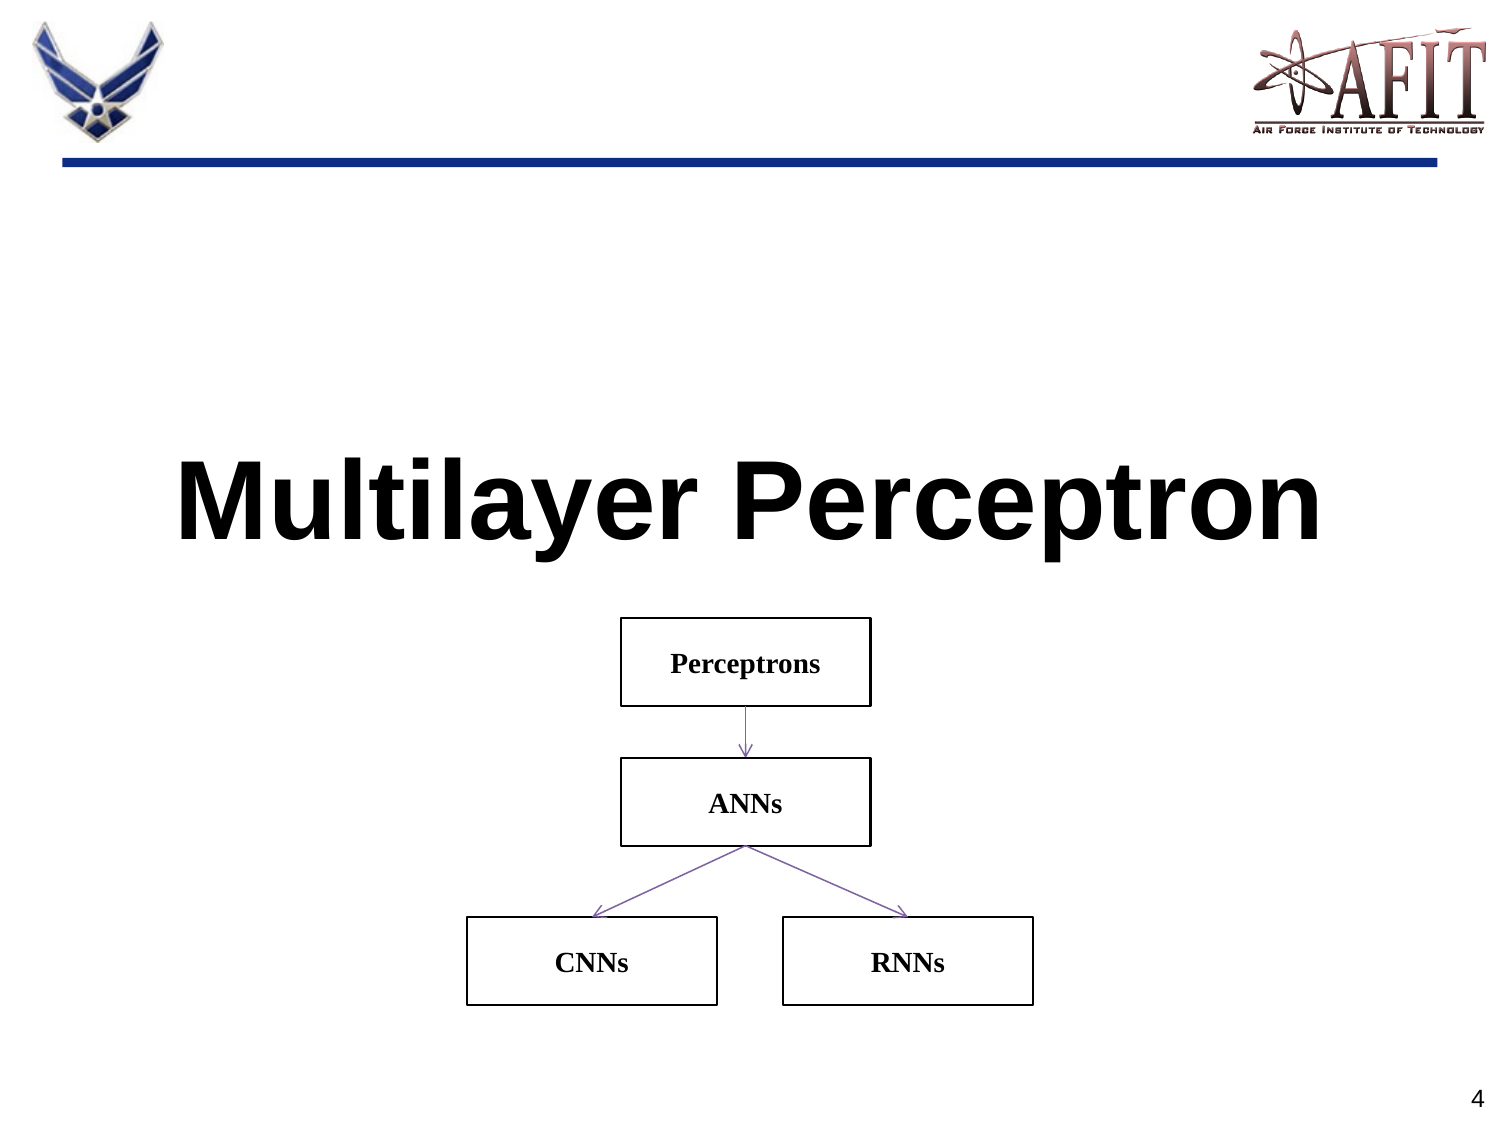

#

Multilayer Perceptron
Perceptrons
ANNs
CNNs
RNNs